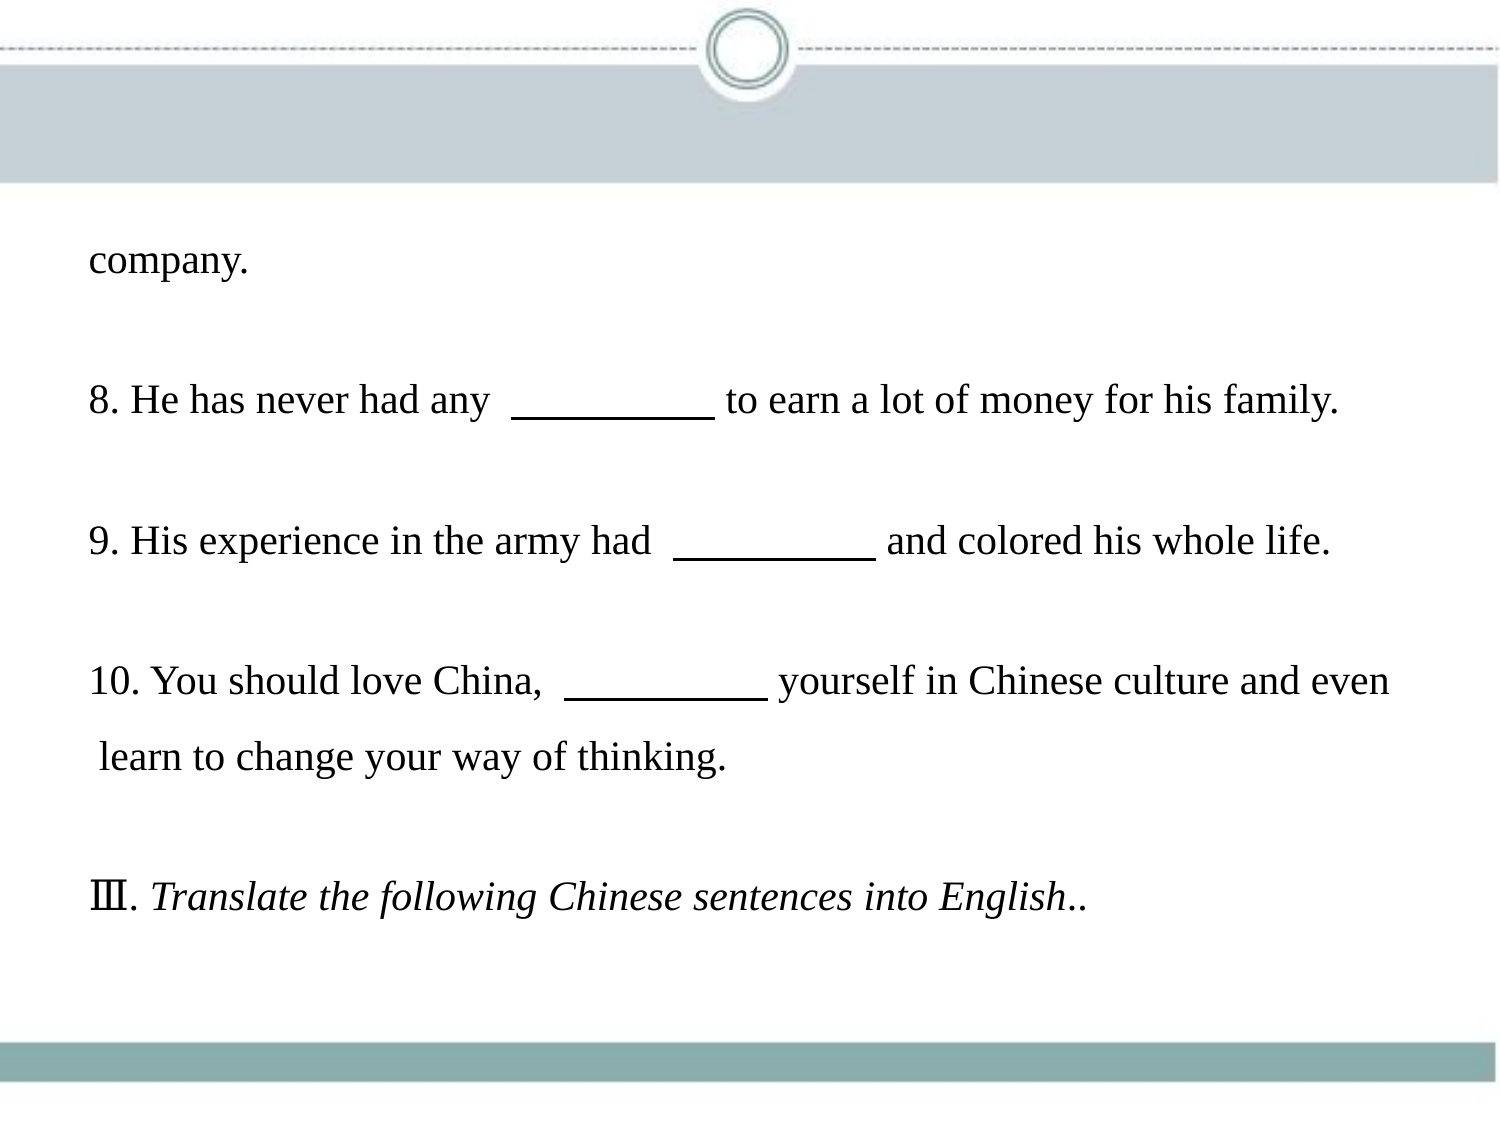

company.
8. He has never had any 　　　　    to earn a lot of money for his family.
9. His experience in the army had 　　　　    and colored his whole life.
10. You should love China, 　　　　    yourself in Chinese culture and even
 learn to change your way of thinking.
Ⅲ. Translate the following Chinese sentences into English..